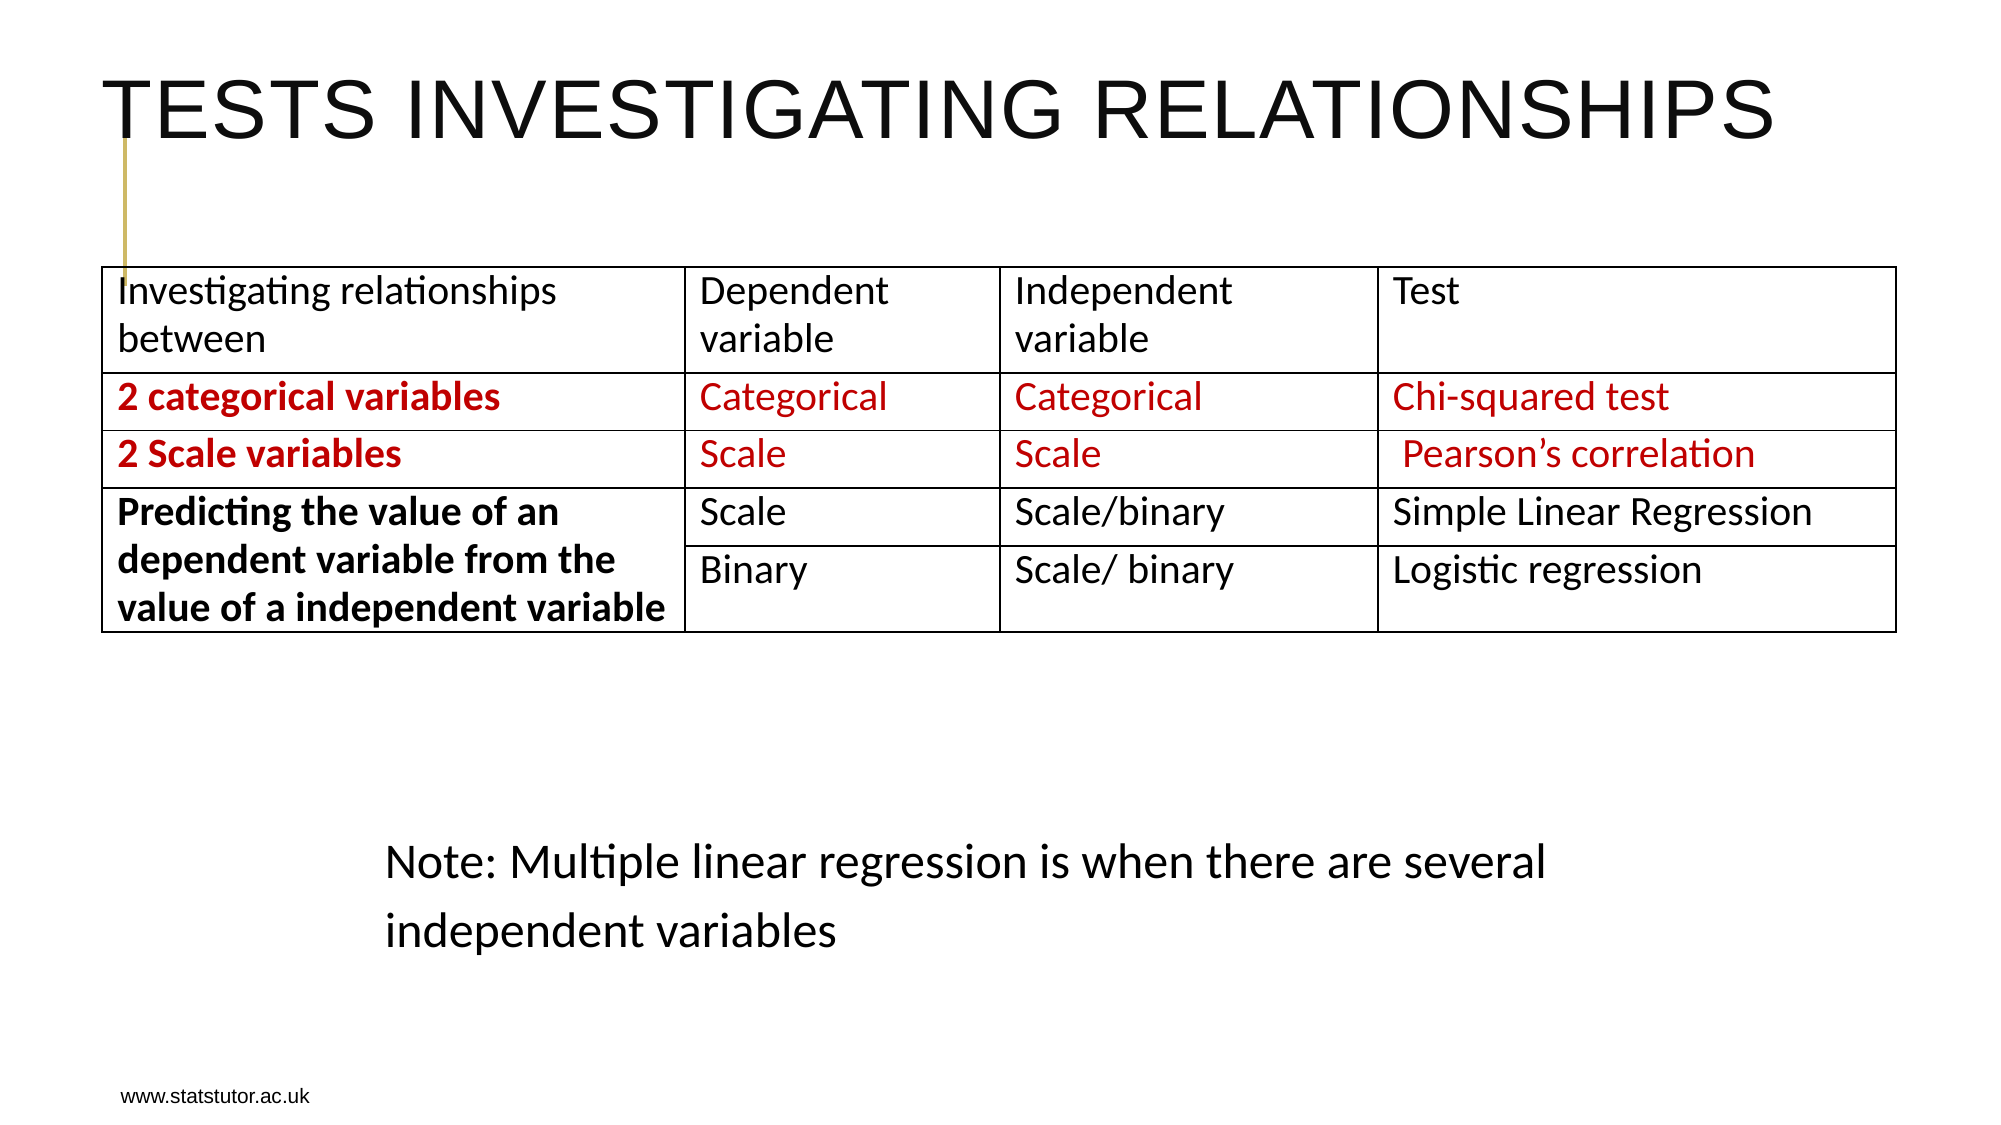

# Tests investigating relationships

| Investigating relationships between | Dependent variable | Independent variable | Test |
| --- | --- | --- | --- |
| 2 categorical variables | Categorical | Categorical | Chi-squared test |
| 2 Scale variables | Scale | Scale | Pearson’s correlation |
| Predicting the value of an dependent variable from the value of a independent variable | Scale | Scale/binary | Simple Linear Regression |
|  | Binary | Scale/ binary | Logistic regression |
Note: Multiple linear regression is when there are several independent variables
www.statstutor.ac.uk